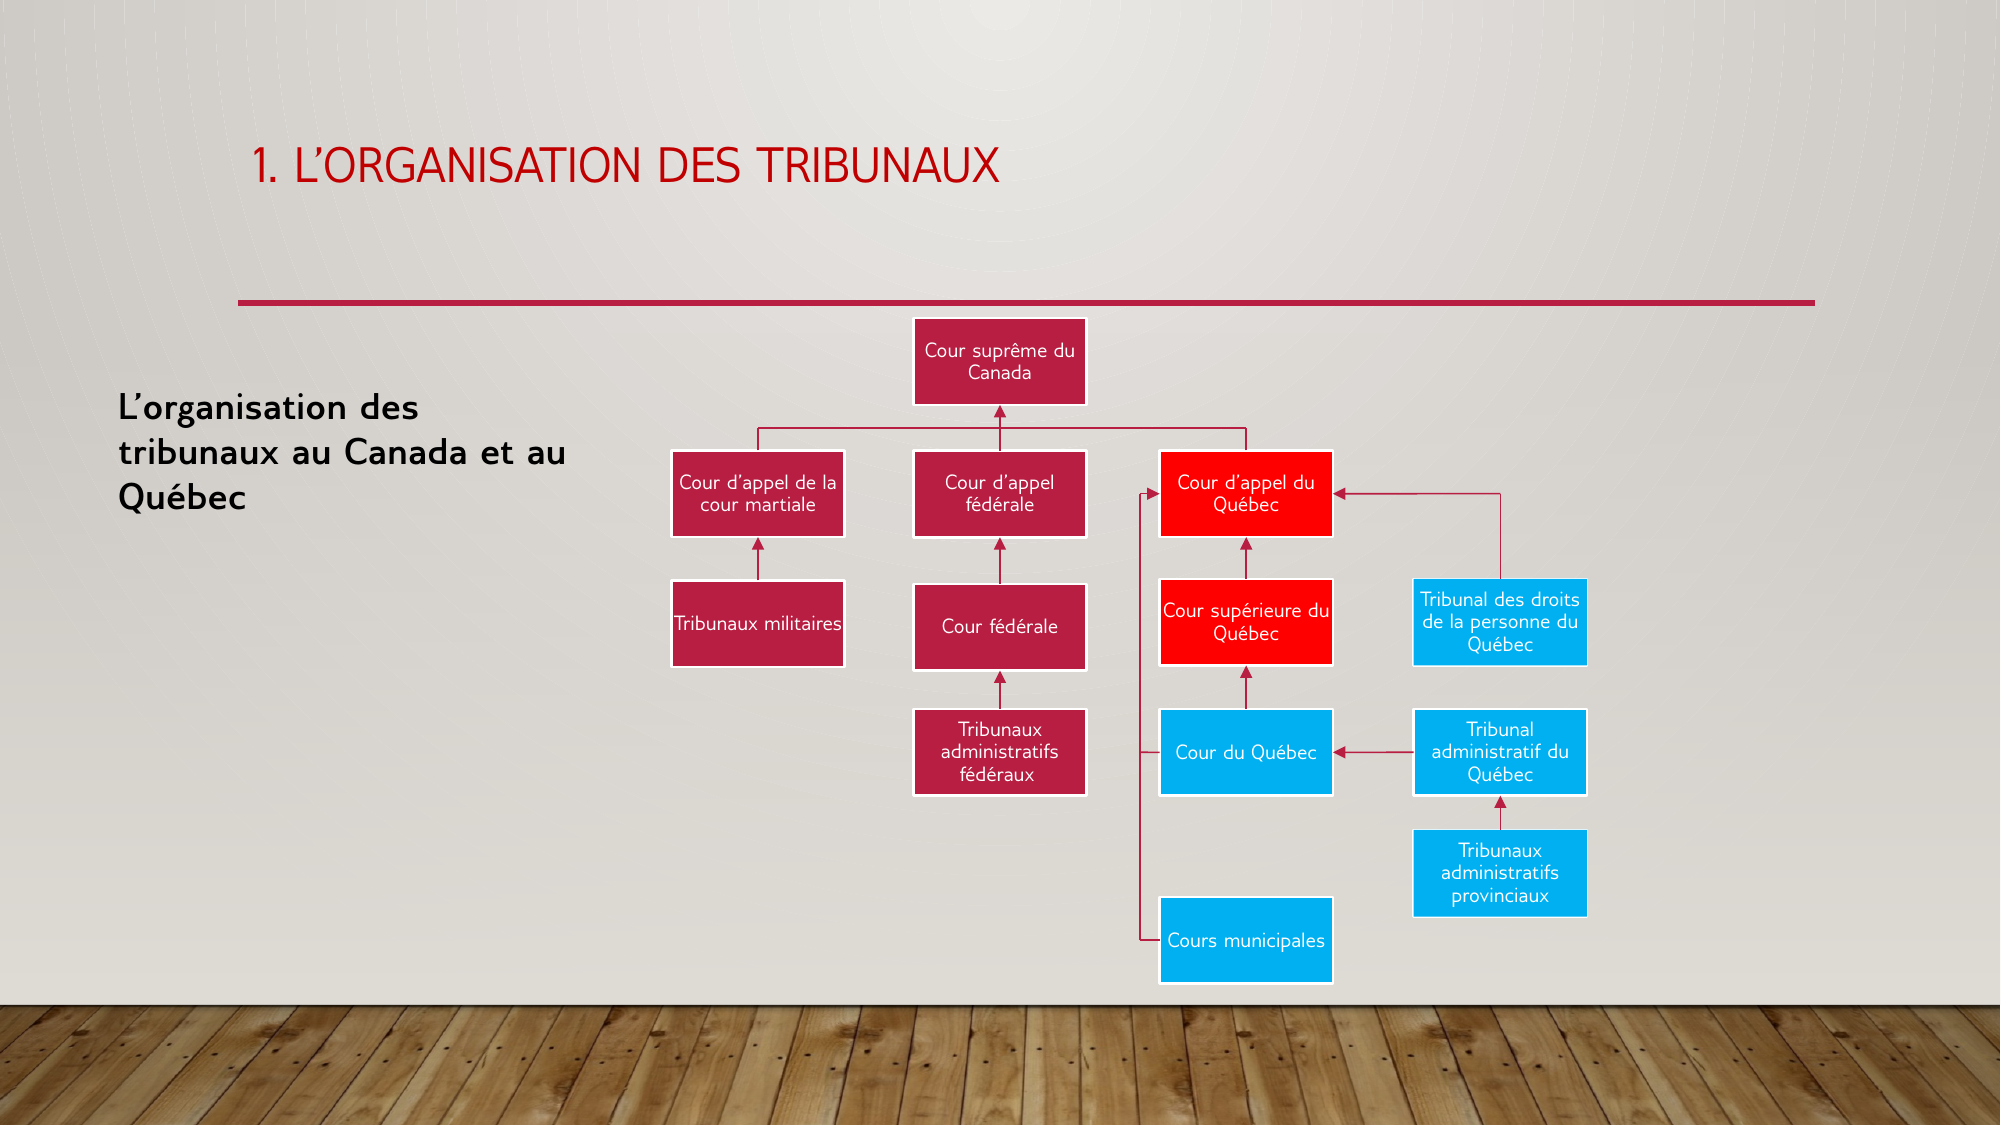

# 1. L’organisation des tribunaux

Cour suprême du Canada
L’organisation des tribunaux au Canada et au Québec

Cour d’appel de la cour martiale

Cour d’appel du Québec

Cour d’appel fédérale

Cour supérieure du Québec

Tribunal des droits de la personne du Québec

Tribunaux militaires

Cour fédérale

Tribunaux administratifs fédéraux

Tribunal administratif du Québec

Cour du Québec

Tribunaux administratifs provinciaux

Cours municipales